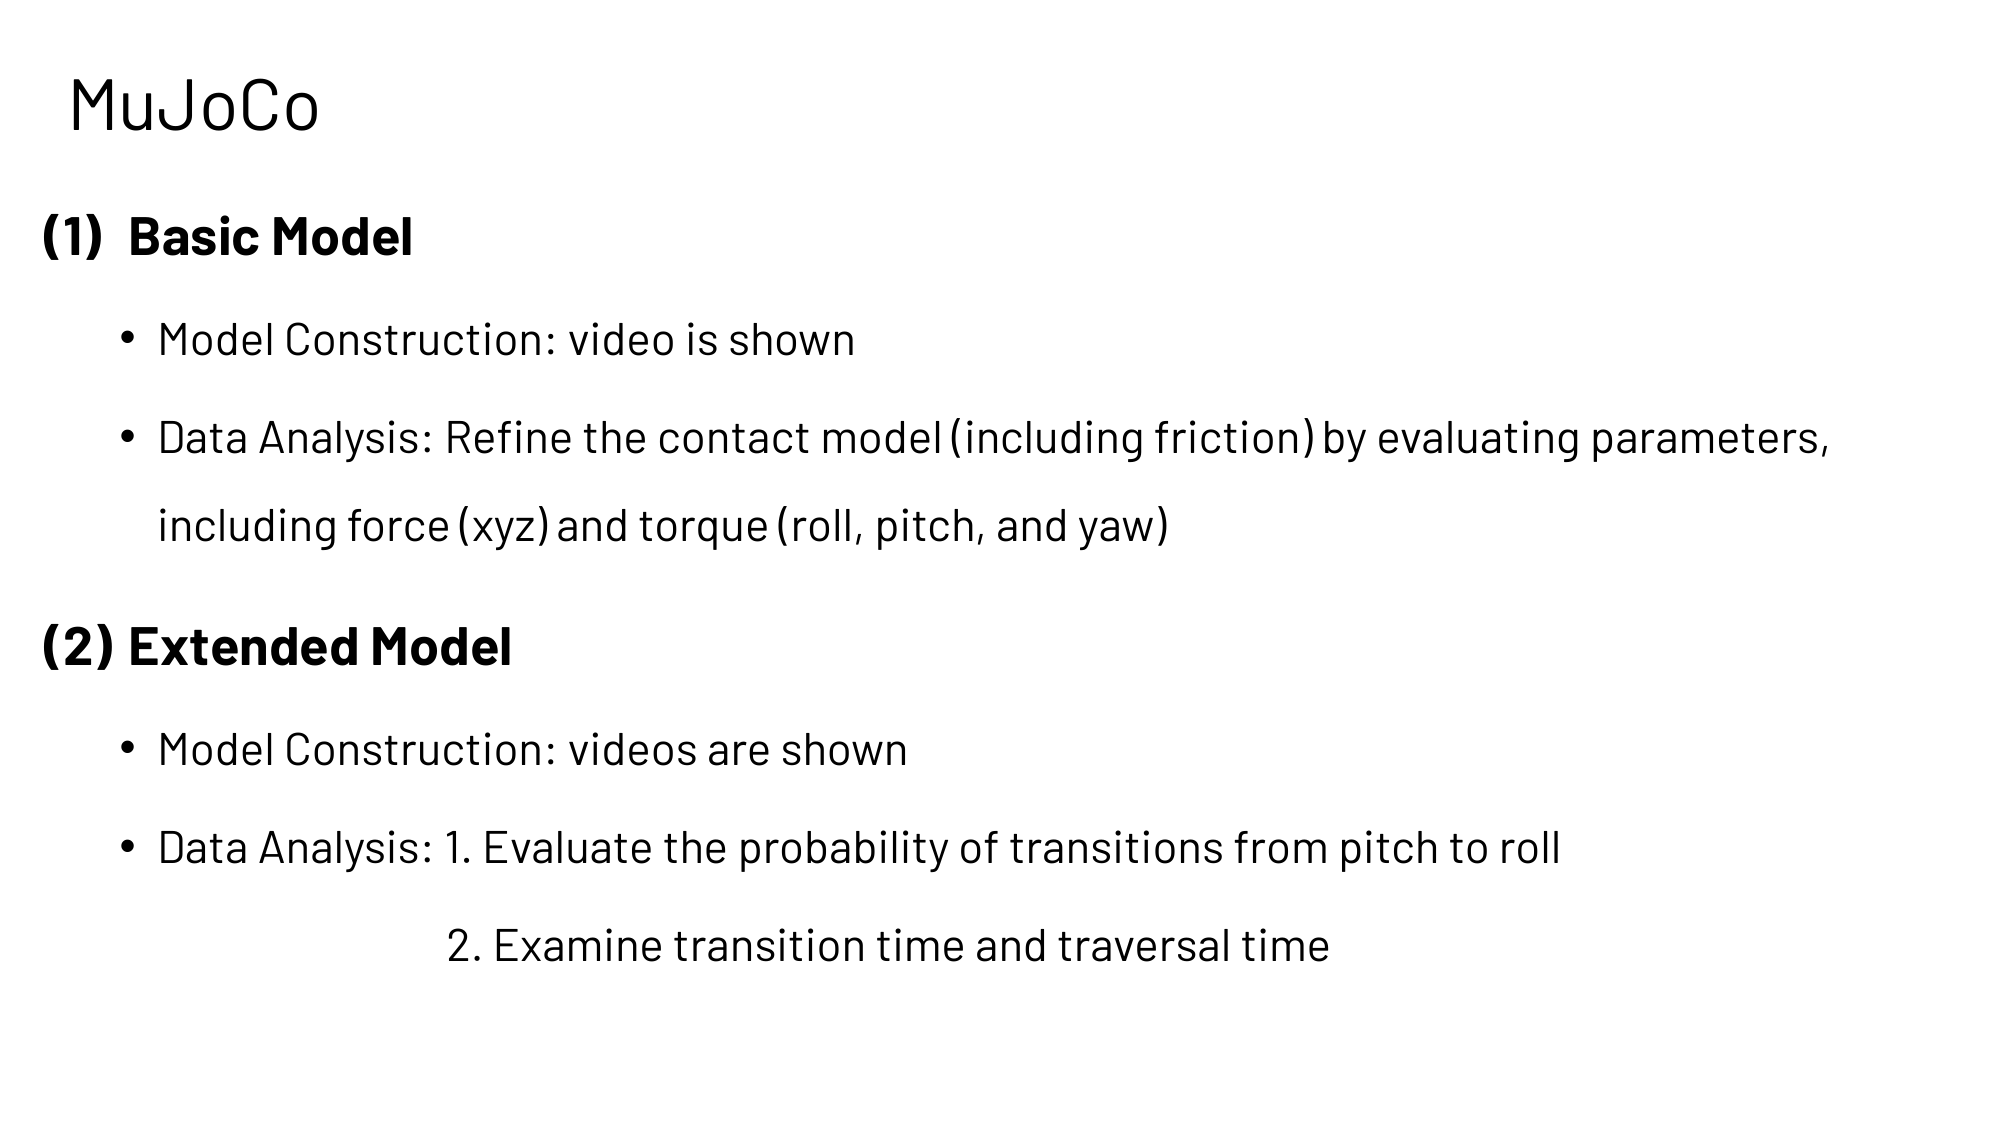

# MuJoCo
Basic Model
Model Construction: video is shown
Data Analysis: Refine the contact model (including friction) by evaluating parameters, including force (xyz) and torque (roll, pitch, and yaw)
Extended Model
Model Construction: videos are shown
Data Analysis: 1. Evaluate the probability of transitions from pitch to roll
	           2. Examine transition time and traversal time